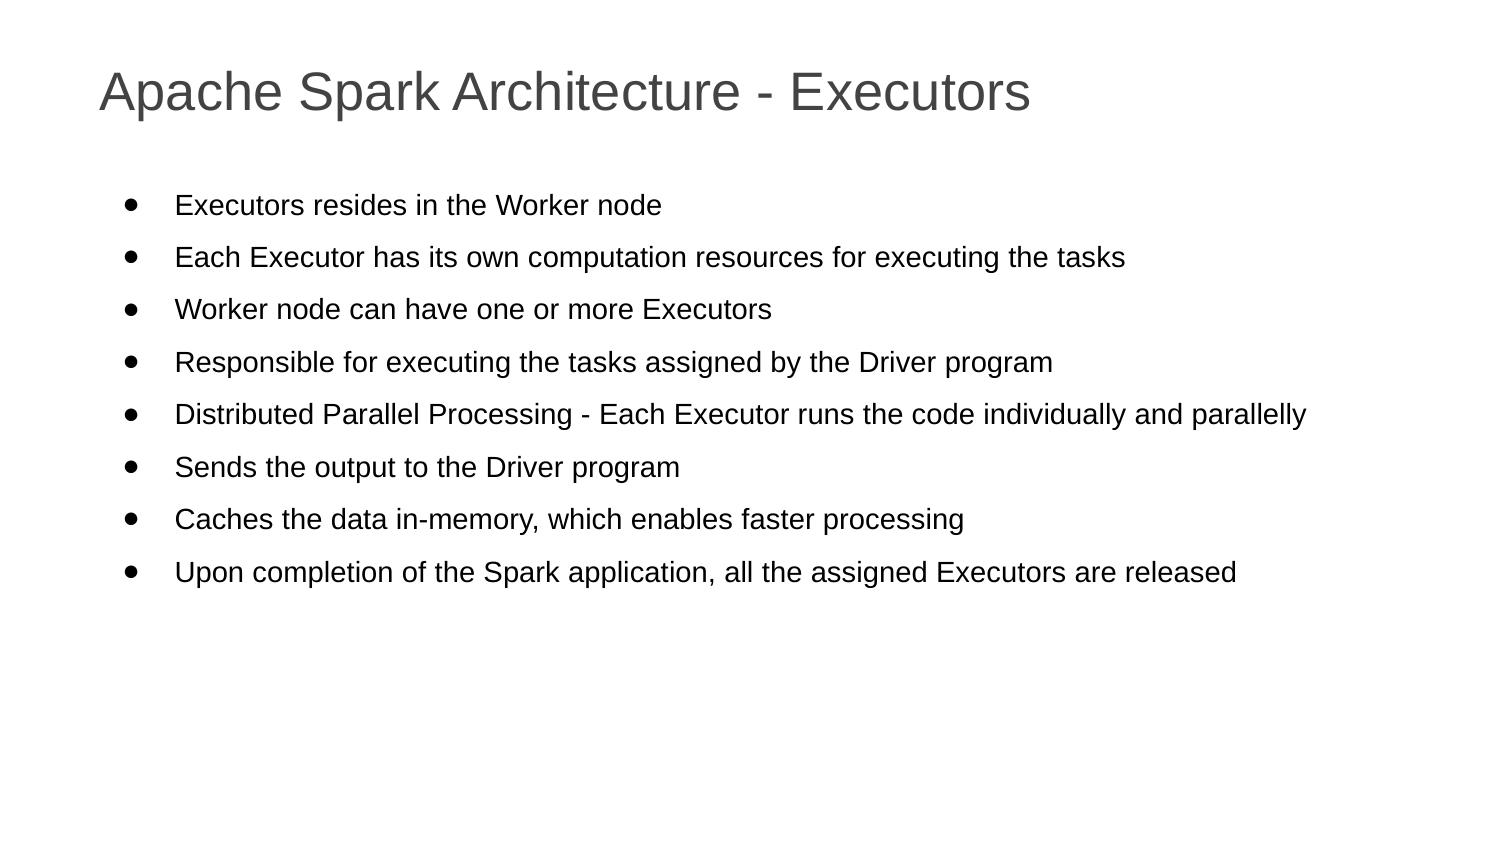

Apache Spark Architecture - Executors
Executors resides in the Worker node
Each Executor has its own computation resources for executing the tasks
Worker node can have one or more Executors
Responsible for executing the tasks assigned by the Driver program
Distributed Parallel Processing - Each Executor runs the code individually and parallelly
Sends the output to the Driver program
Caches the data in-memory, which enables faster processing
Upon completion of the Spark application, all the assigned Executors are released